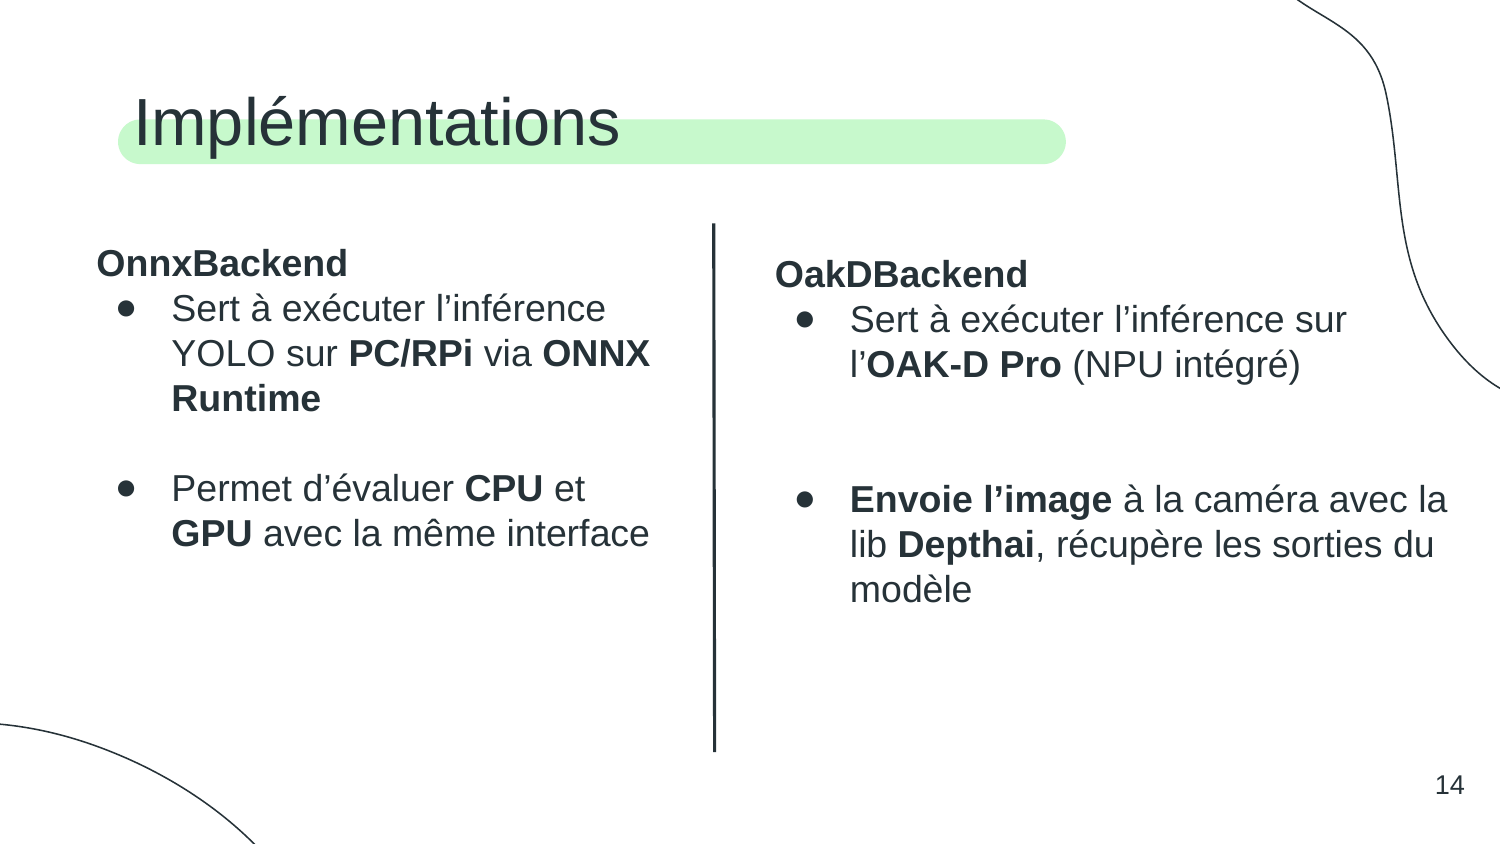

# Implémentations
OnnxBackend
Sert à exécuter l’inférence YOLO sur PC/RPi via ONNX Runtime

Permet d’évaluer CPU et GPU avec la même interface
OakDBackend
Sert à exécuter l’inférence sur l’OAK‑D Pro (NPU intégré)

Envoie l’image à la caméra avec la lib Depthai, récupère les sorties du modèle

14